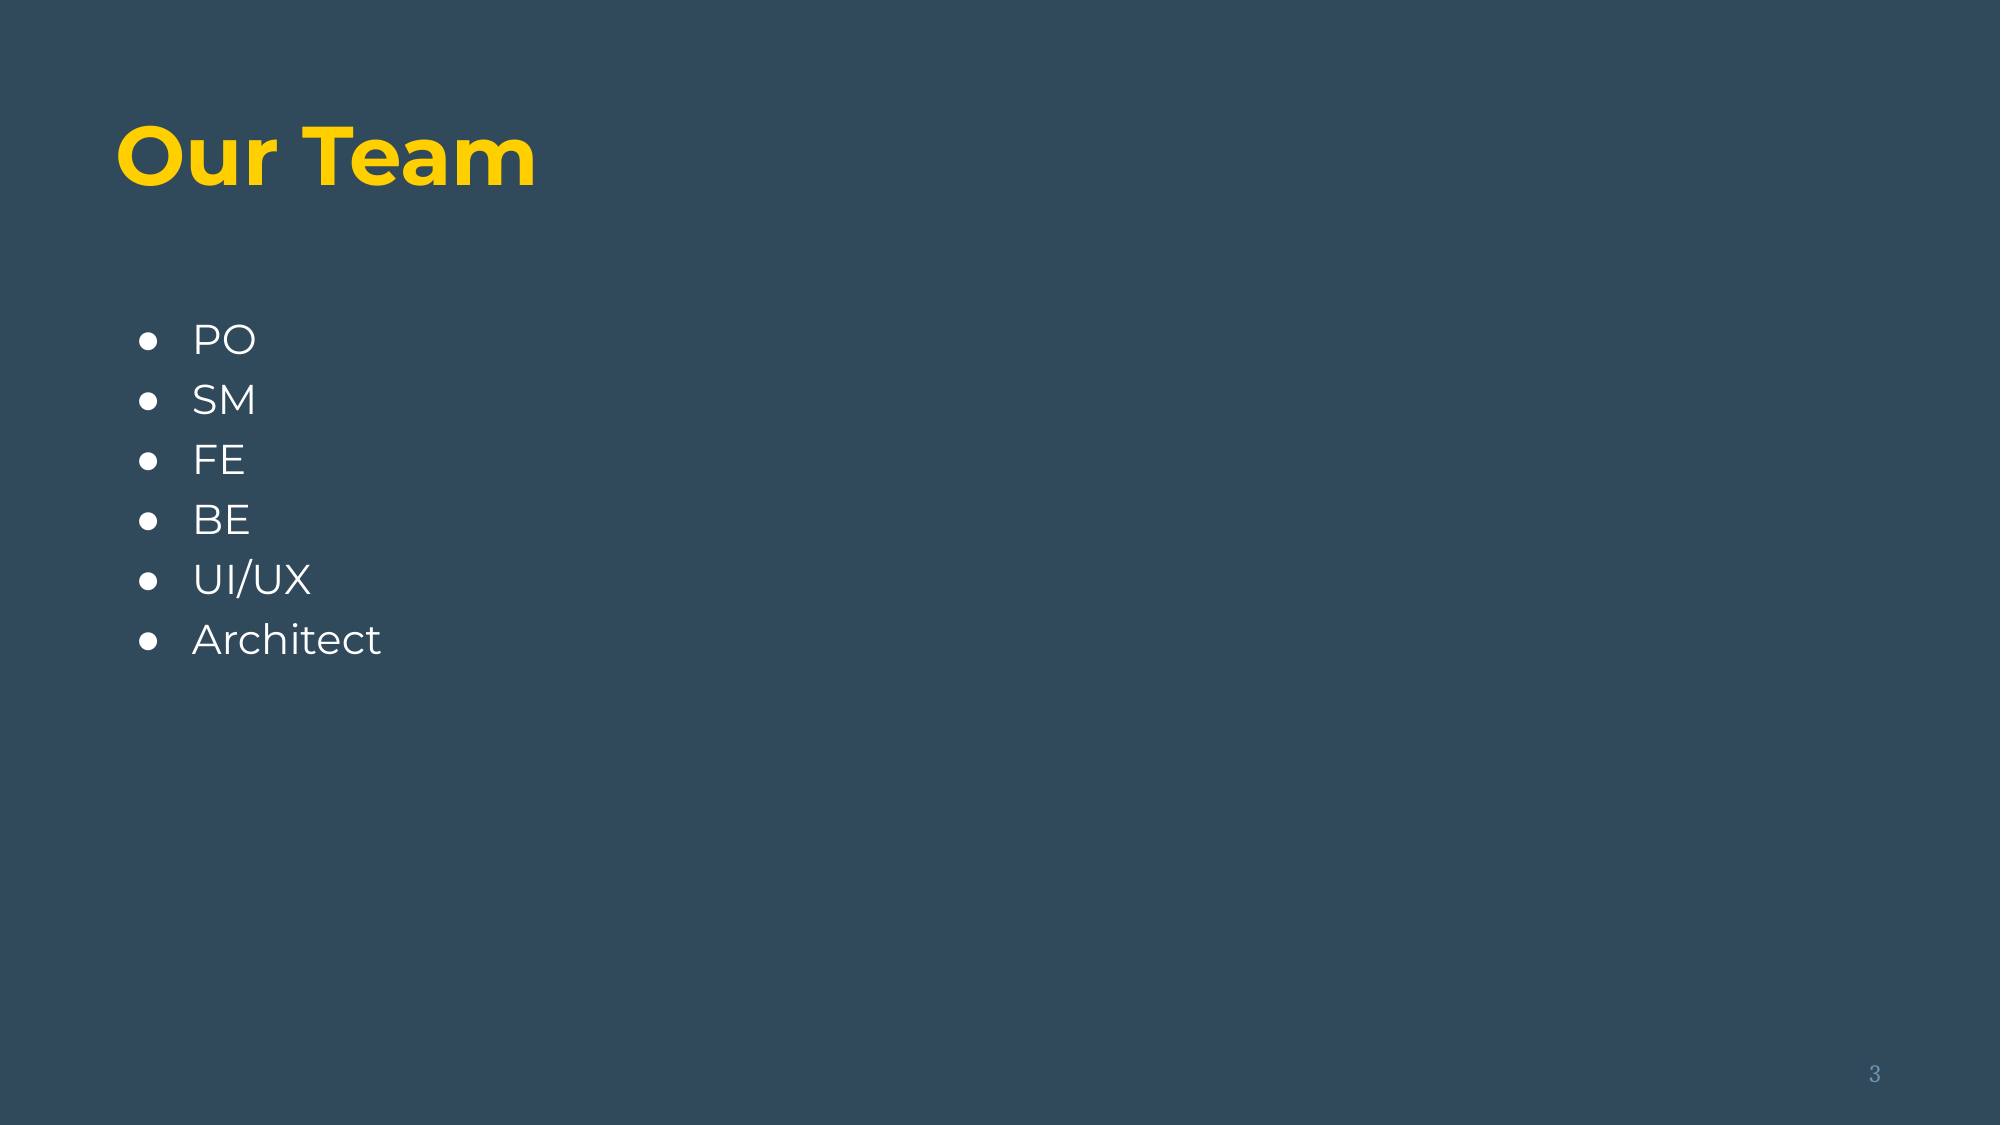

# Our Team
PO
SM
FE
BE
UI/UX
Architect

3